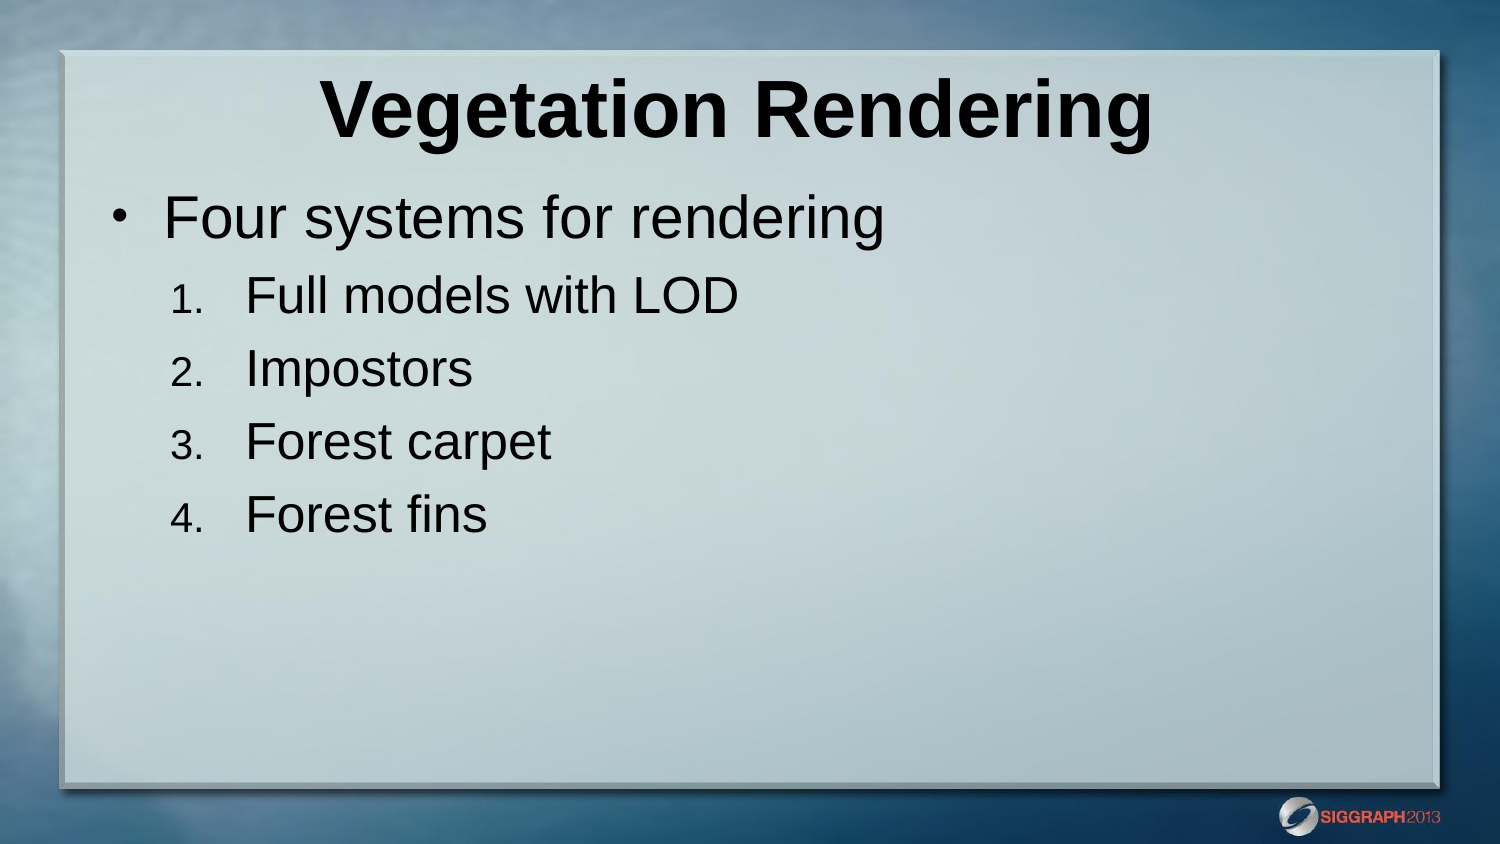

# Vegetation Rendering
Four systems for rendering
Full models with LOD
Impostors
Forest carpet
Forest fins